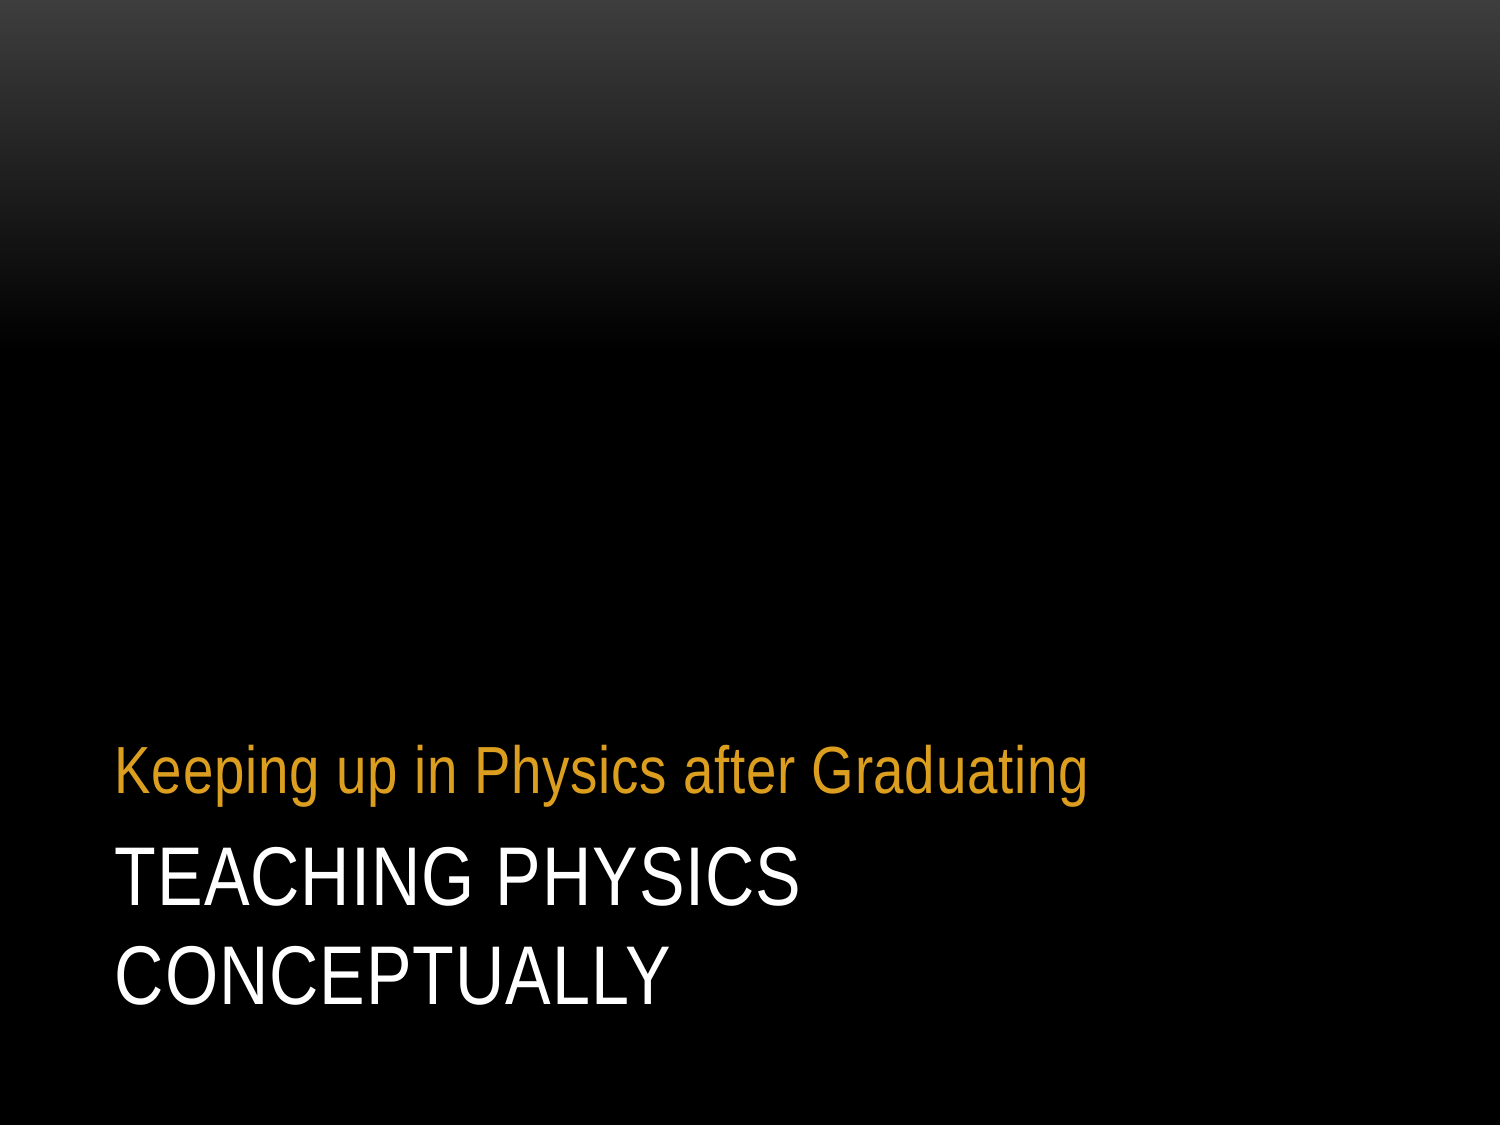

Keeping up in Physics after Graduating
# Teaching physics conceptually